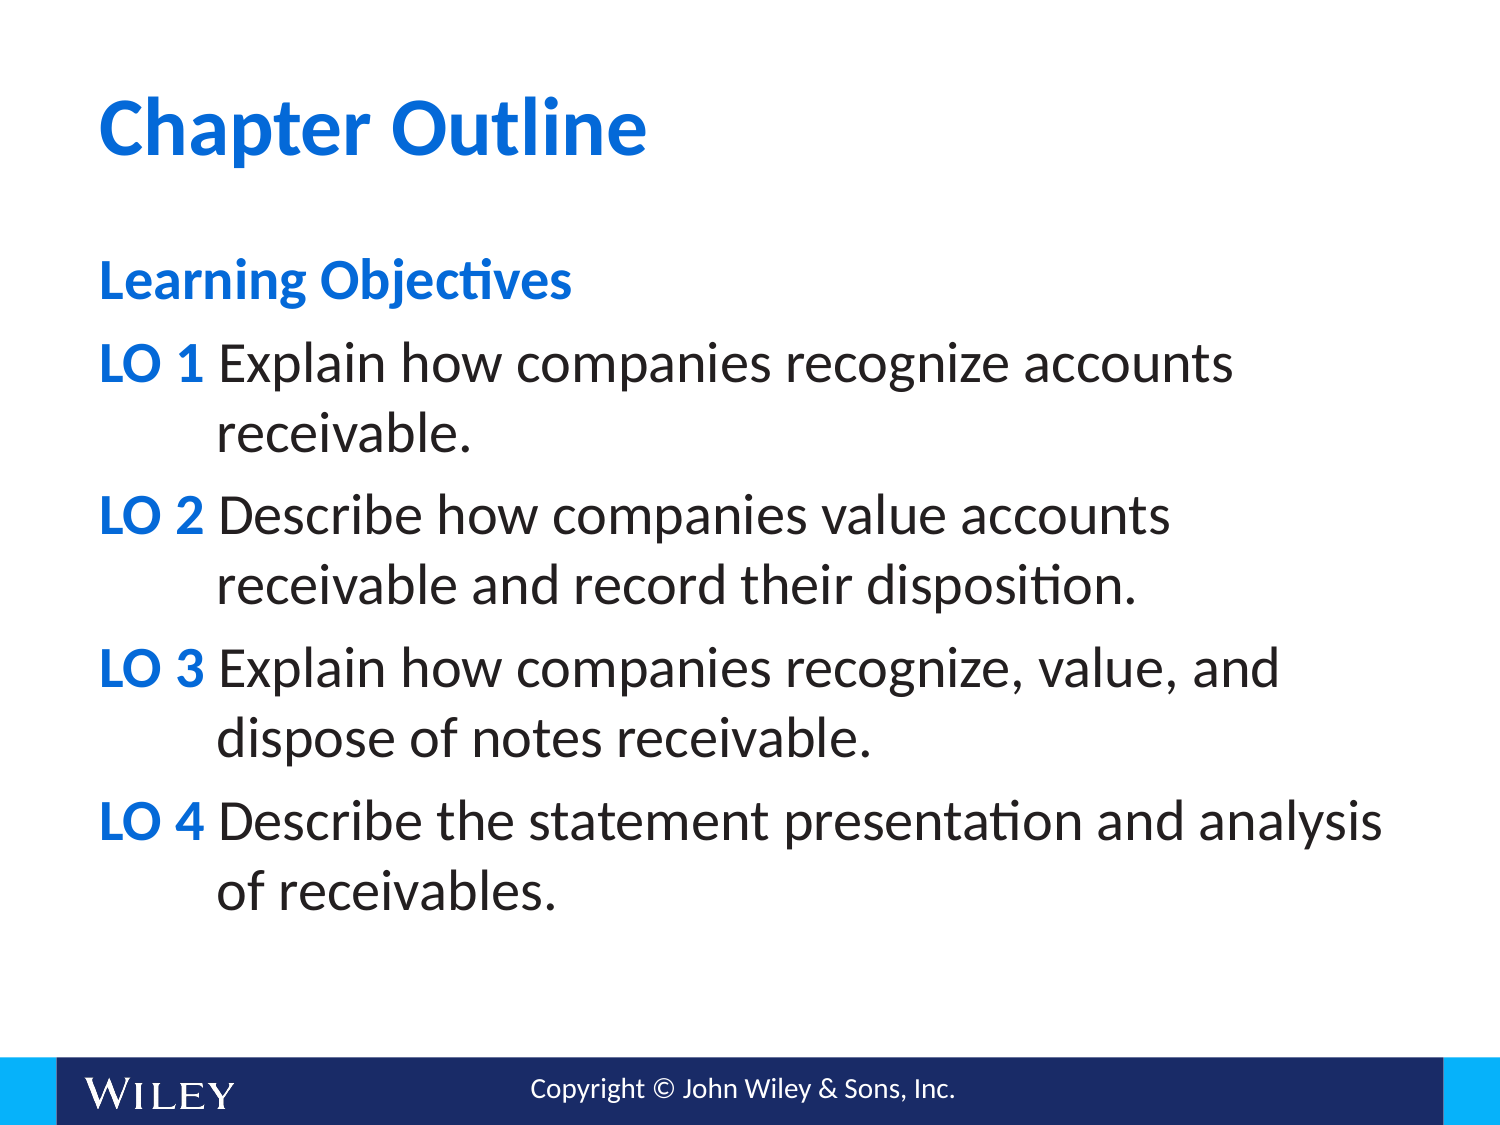

# Chapter Outline
Learning Objectives
LO 1 Explain how companies recognize accounts receivable.
LO 2 Describe how companies value accounts receivable and record their disposition.
LO 3 Explain how companies recognize, value, and dispose of notes receivable.
LO 4 Describe the statement presentation and analysis of receivables.